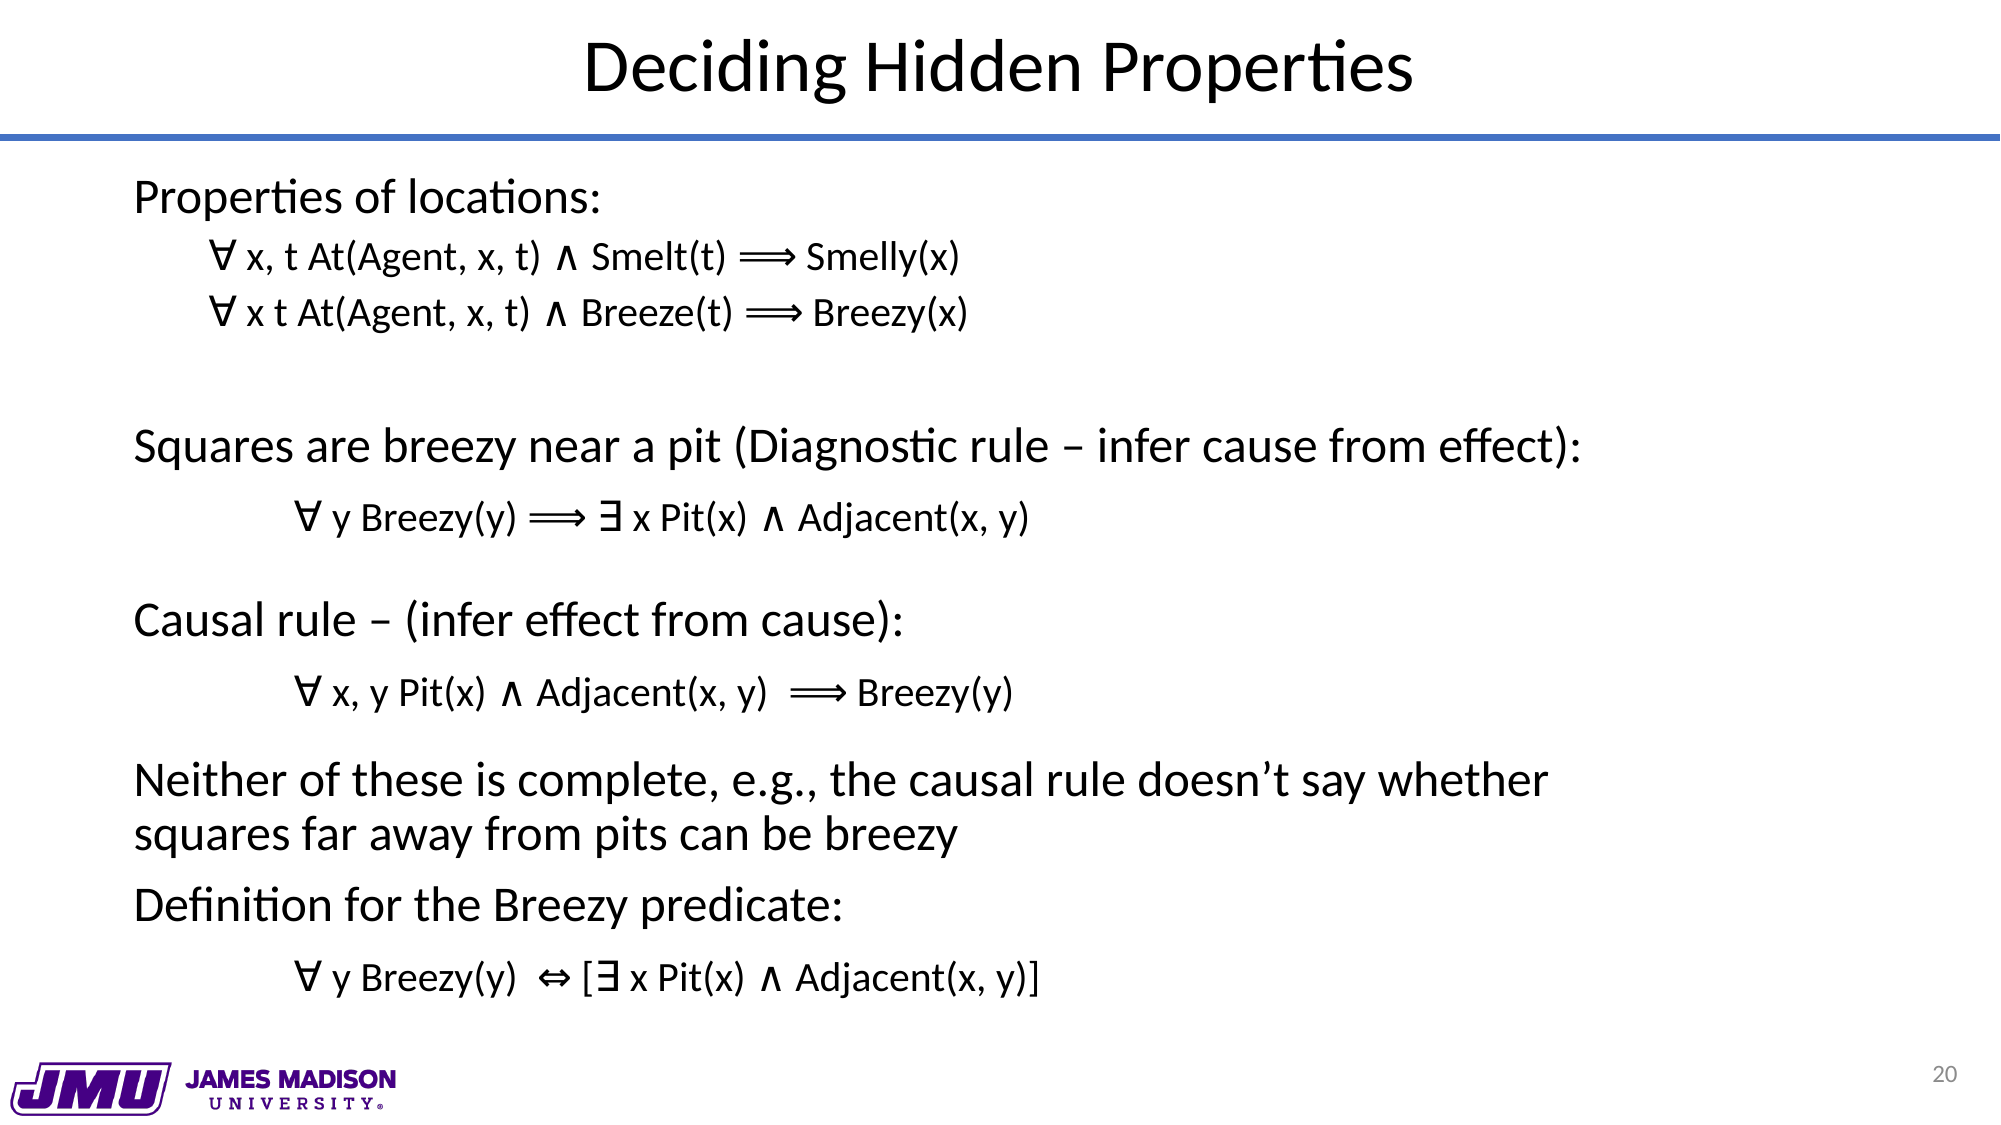

# Deciding Hidden Properties
Properties of locations:
∀ x, t At(Agent, x, t) ∧ Smelt(t) ⟹ Smelly(x)
∀ x t At(Agent, x, t) ∧ Breeze(t) ⟹ Breezy(x)

Squares are breezy near a pit (Diagnostic rule – infer cause from effect):
∀ y Breezy(y) ⟹ ∃ x Pit(x) ∧ Adjacent(x, y)
Causal rule – (infer effect from cause):
∀ x, y Pit(x) ∧ Adjacent(x, y)  ⟹ Breezy(y)
Neither of these is complete, e.g., the causal rule doesn’t say whether squares far away from pits can be breezy
Definition for the Breezy predicate:
∀ y Breezy(y)  ⇔ [∃ x Pit(x) ∧ Adjacent(x, y)]
20